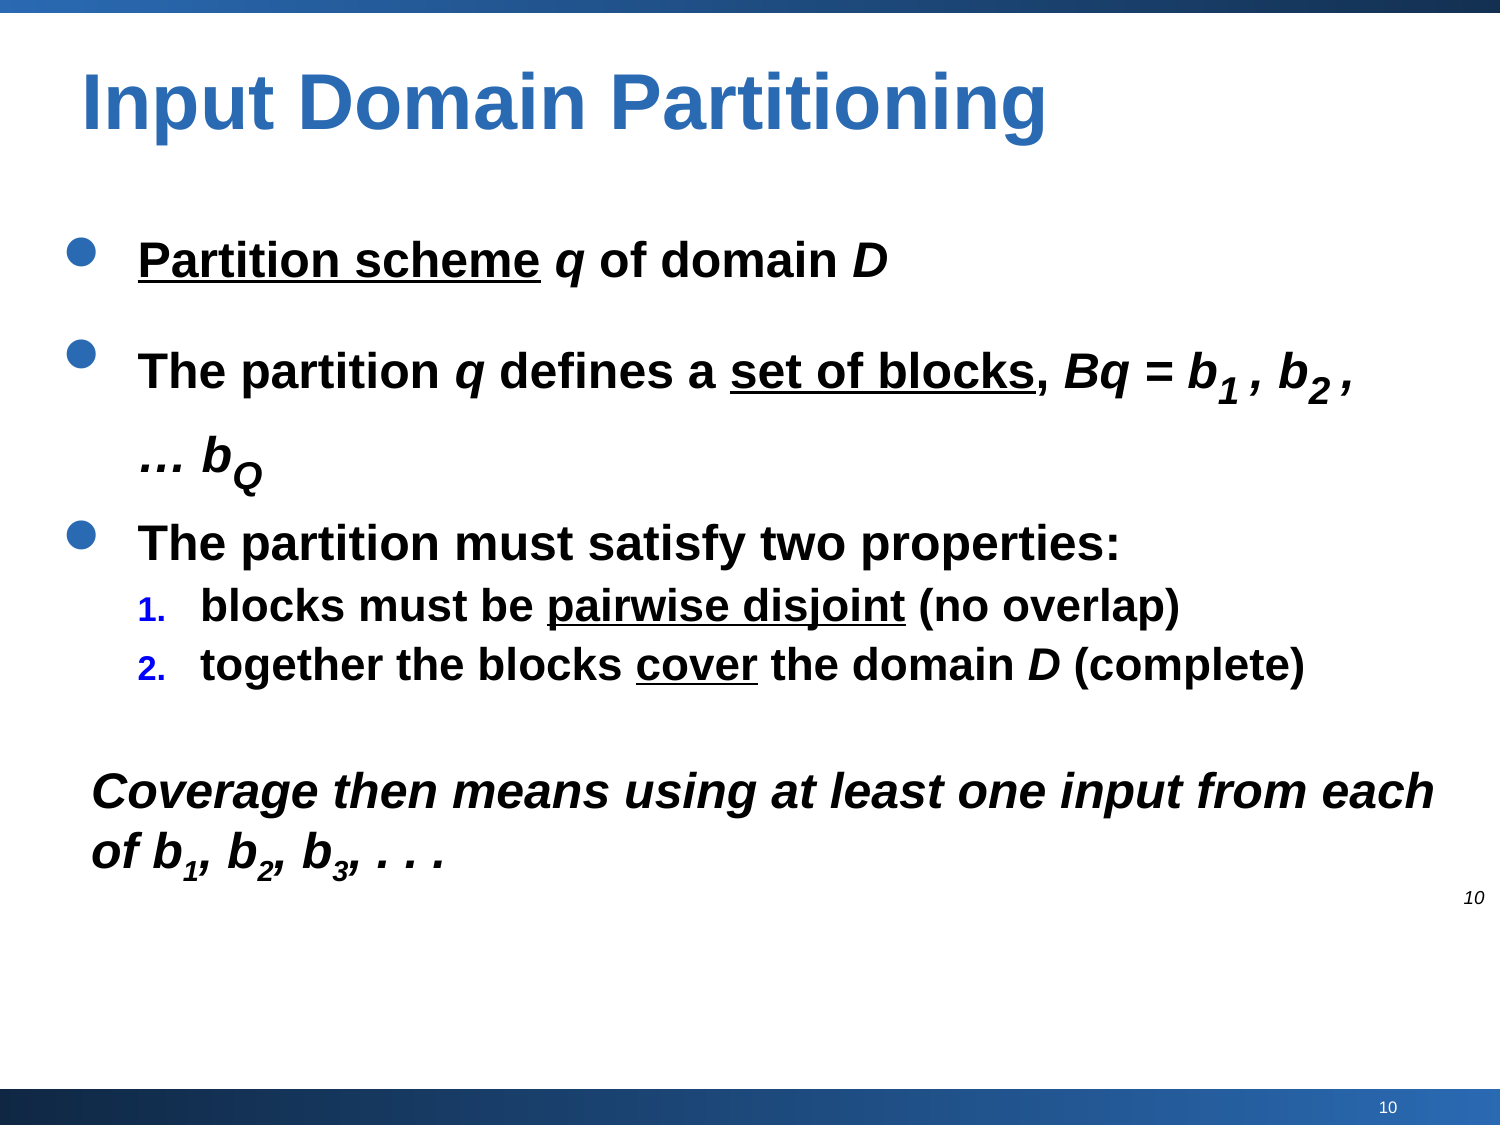

Input Domain Partitioning
Partition scheme q of domain D
The partition q defines a set of blocks, Bq = b1 , b2 , … bQ
The partition must satisfy two properties:
blocks must be pairwise disjoint (no overlap)
together the blocks cover the domain D (complete)
Coverage then means using at least one input from each of b1, b2, b3, . . .
10